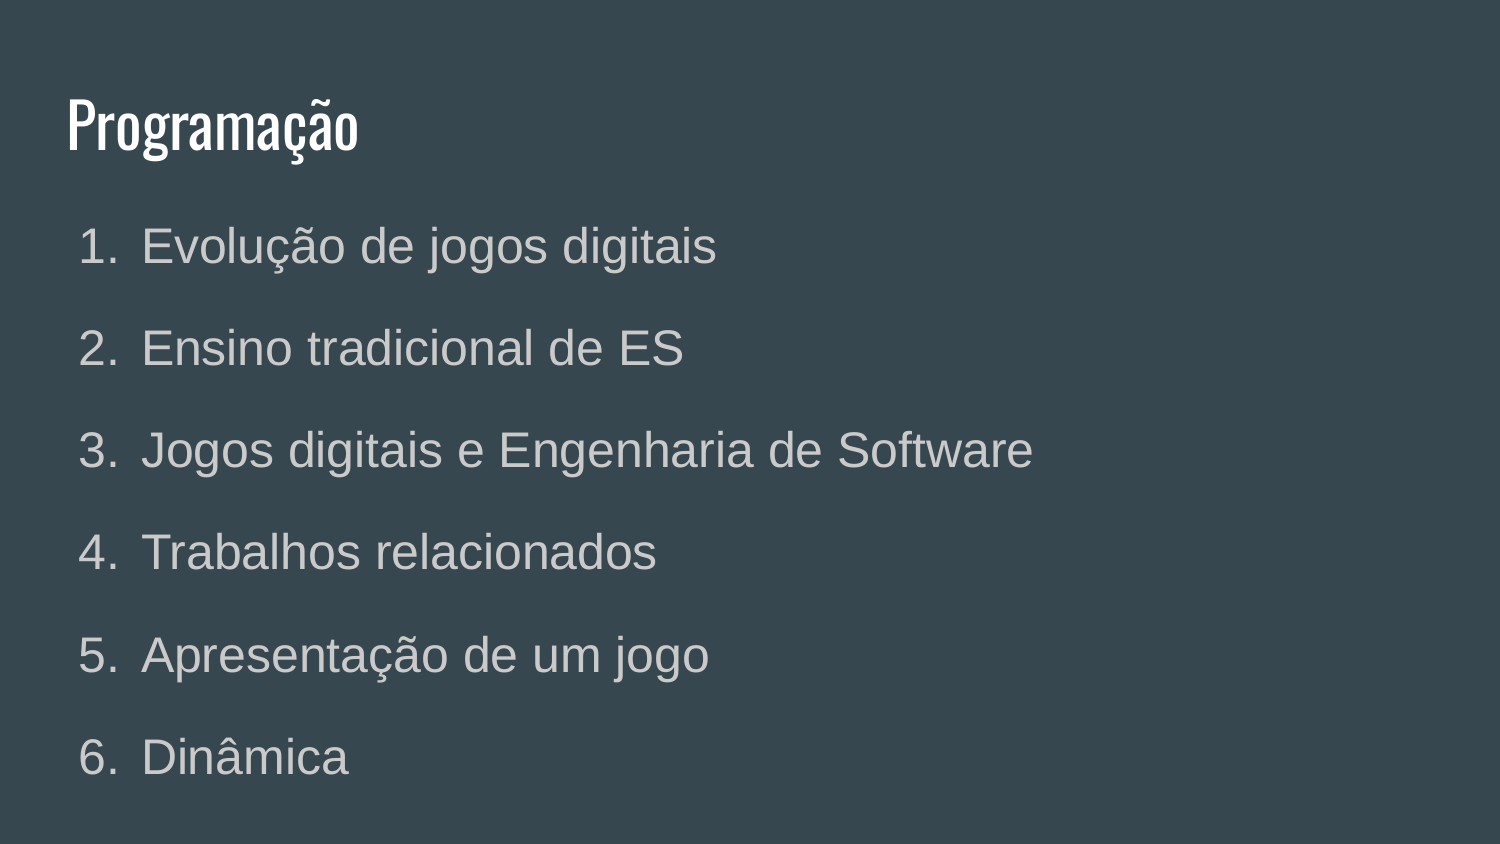

# Programação
Evolução de jogos digitais
Ensino tradicional de ES
Jogos digitais e Engenharia de Software
Trabalhos relacionados
Apresentação de um jogo
Dinâmica